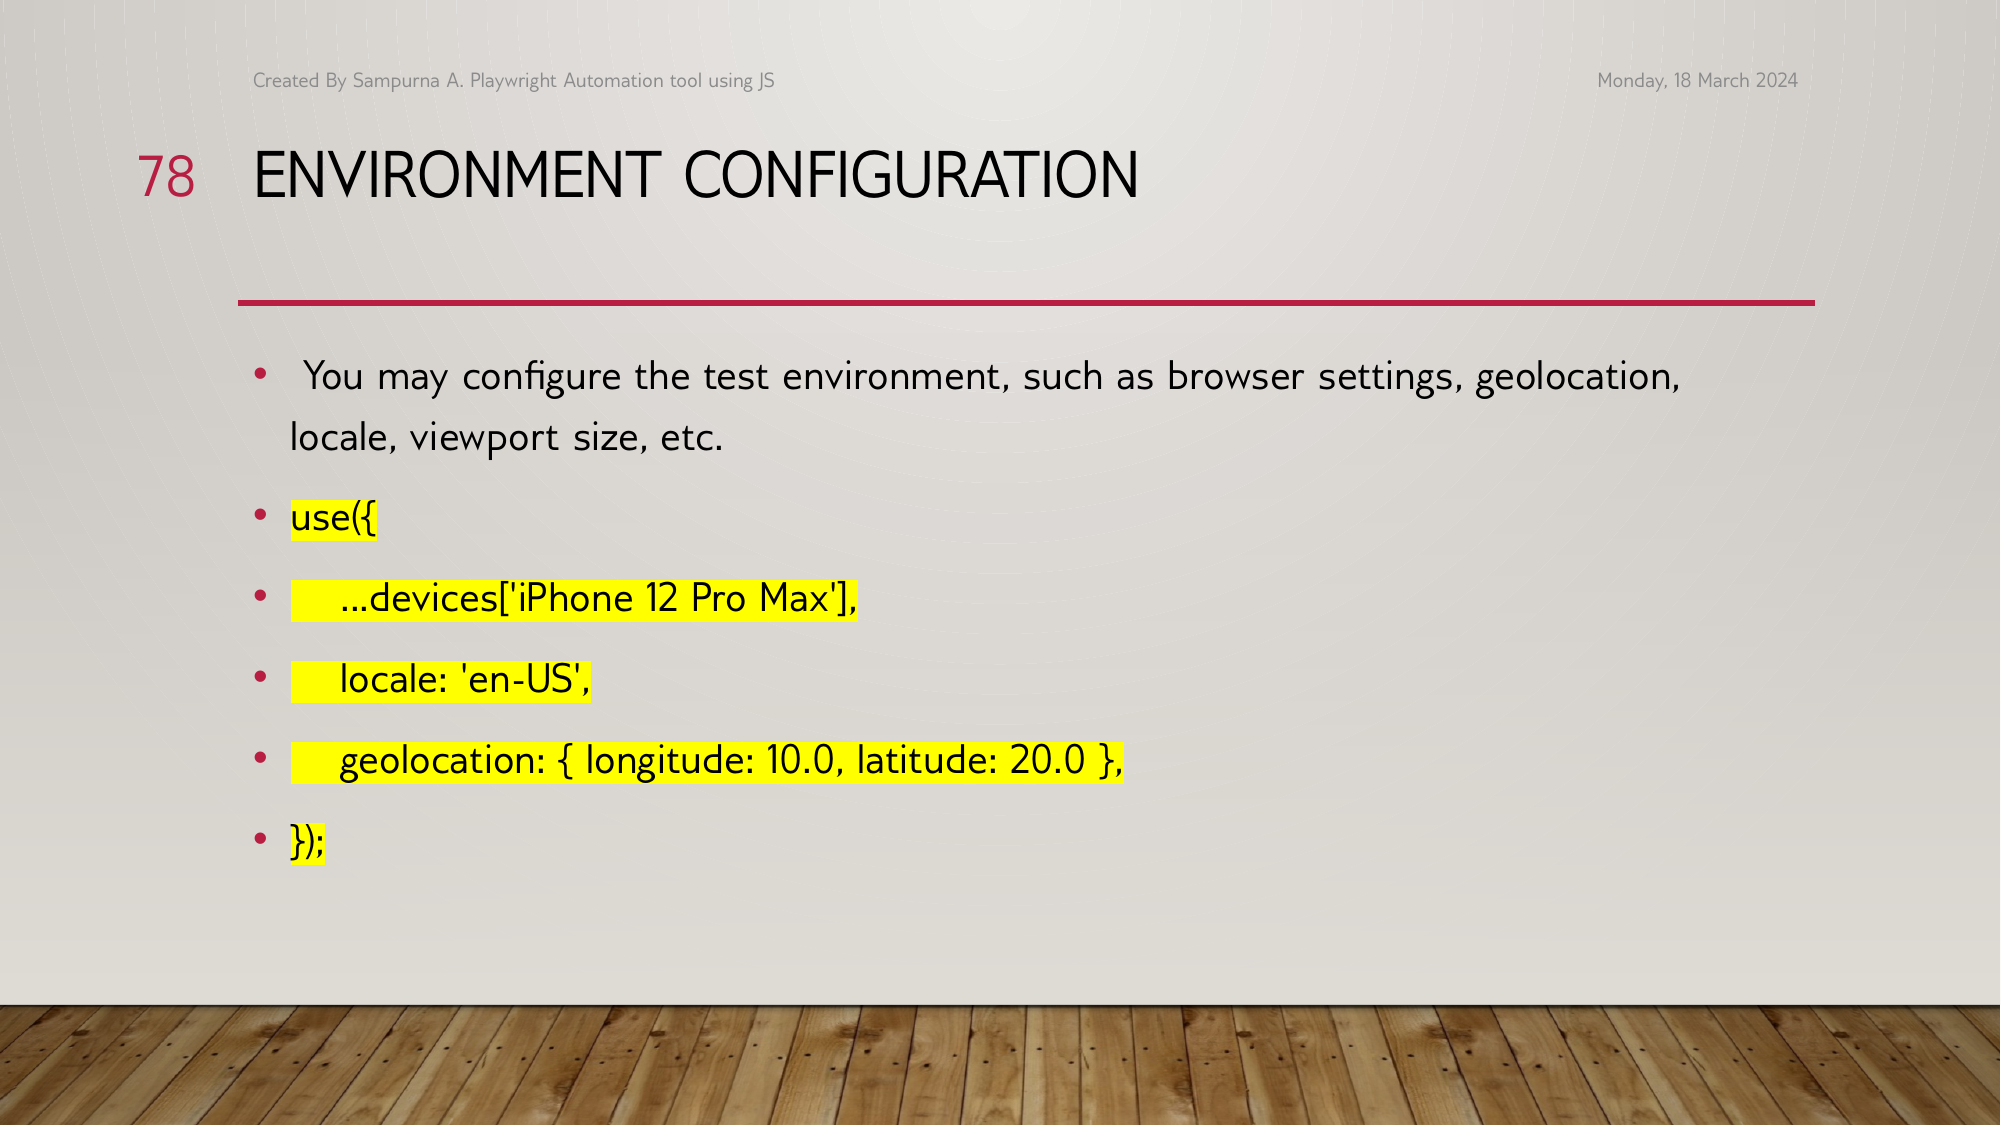

Created By Sampurna A. Playwright Automation tool using JS
Monday, 18 March 2024
78
# Environment Configuration
 You may configure the test environment, such as browser settings, geolocation, locale, viewport size, etc.
use({
    ...devices['iPhone 12 Pro Max'],
    locale: 'en-US',
    geolocation: { longitude: 10.0, latitude: 20.0 },
});